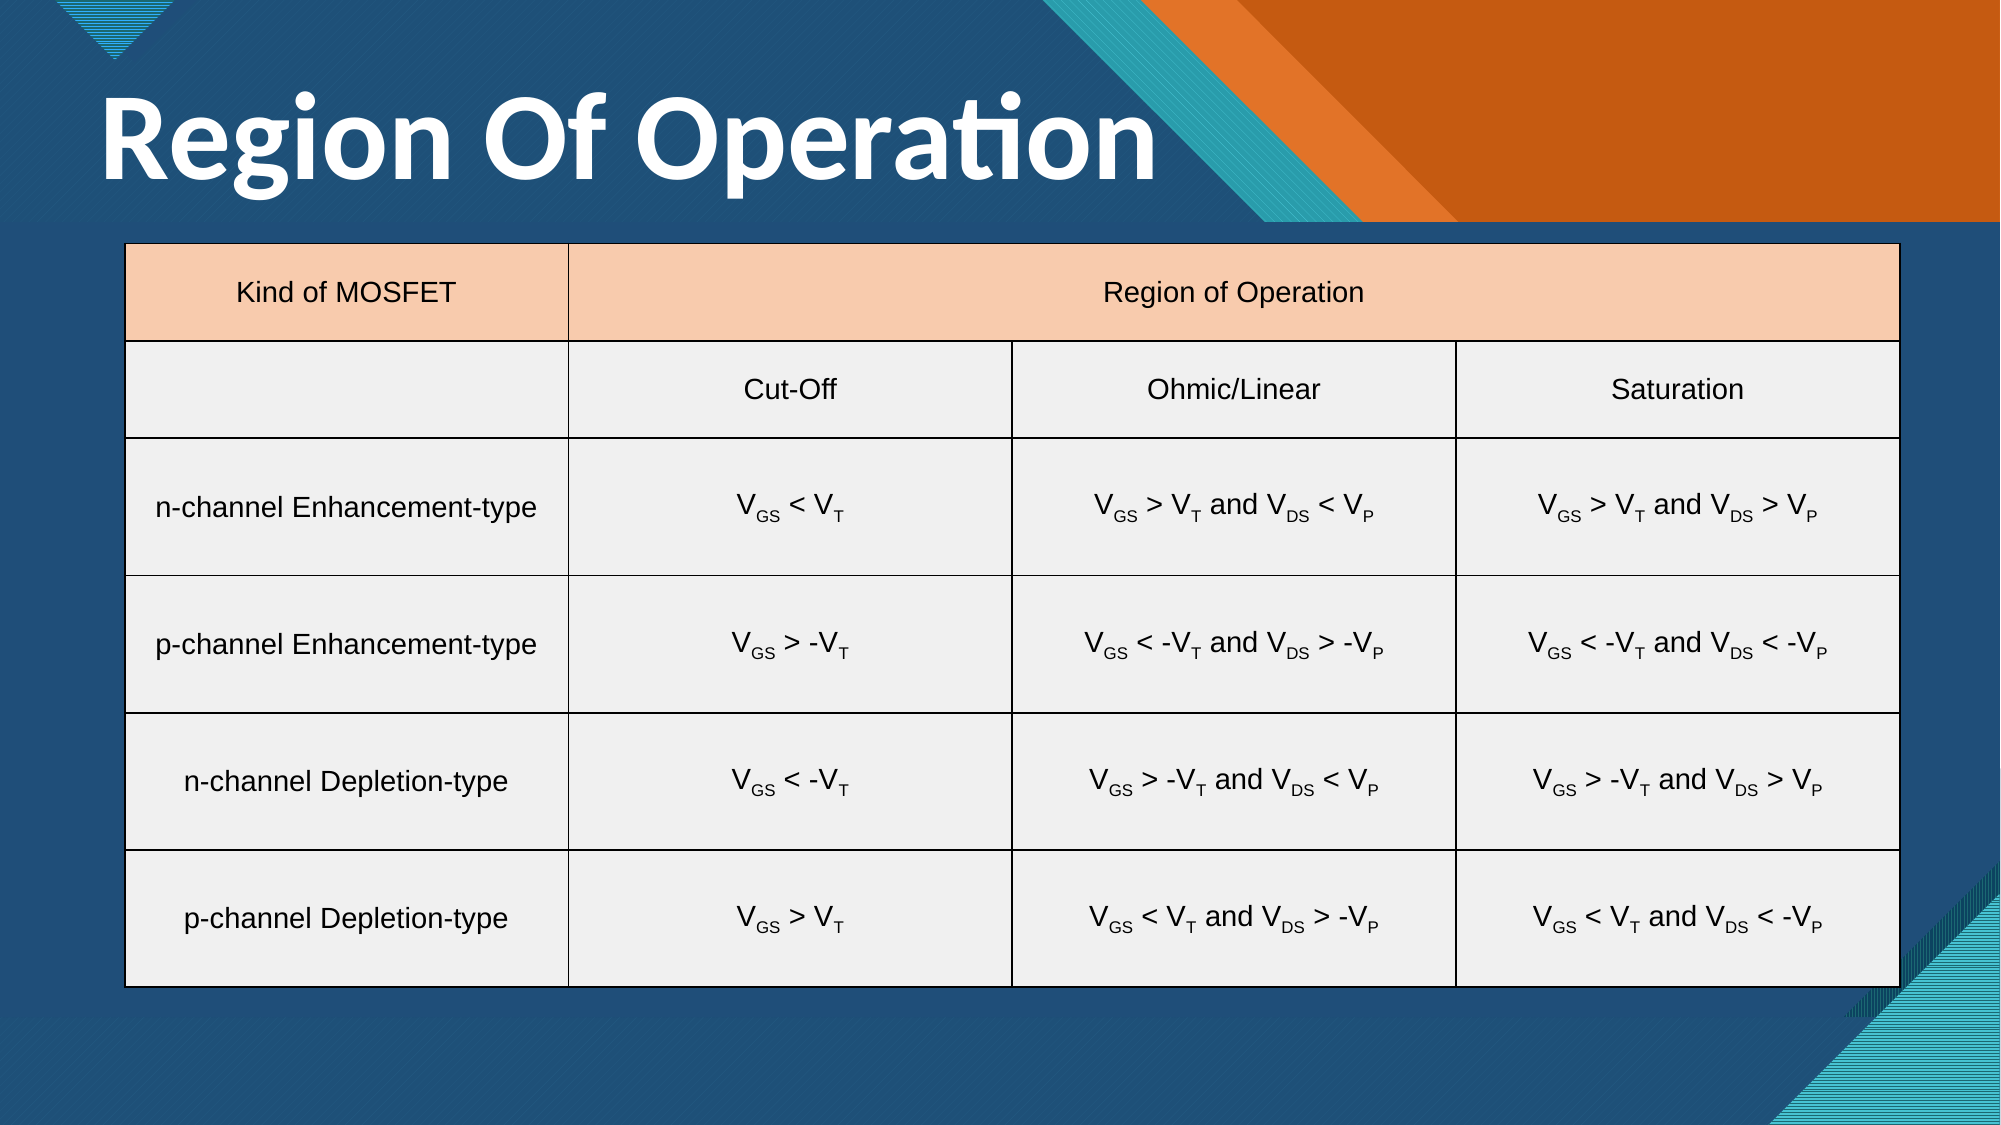

# Region Of Operation
| Kind of MOSFET | Region of Operation |  |  |
| --- | --- | --- | --- |
|  | Cut-Off | Ohmic/Linear | Saturation |
| n-channel Enhancement-type | VGS < VT | VGS > VT and VDS < VP | VGS > VT and VDS > VP |
| p-channel Enhancement-type | VGS > -VT | VGS < -VT and VDS > -VP | VGS < -VT and VDS < -VP |
| n-channel Depletion-type | VGS < -VT | VGS > -VT and VDS < VP | VGS > -VT and VDS > VP |
| p-channel Depletion-type | VGS > VT | VGS < VT and VDS > -VP | VGS < VT and VDS < -VP |